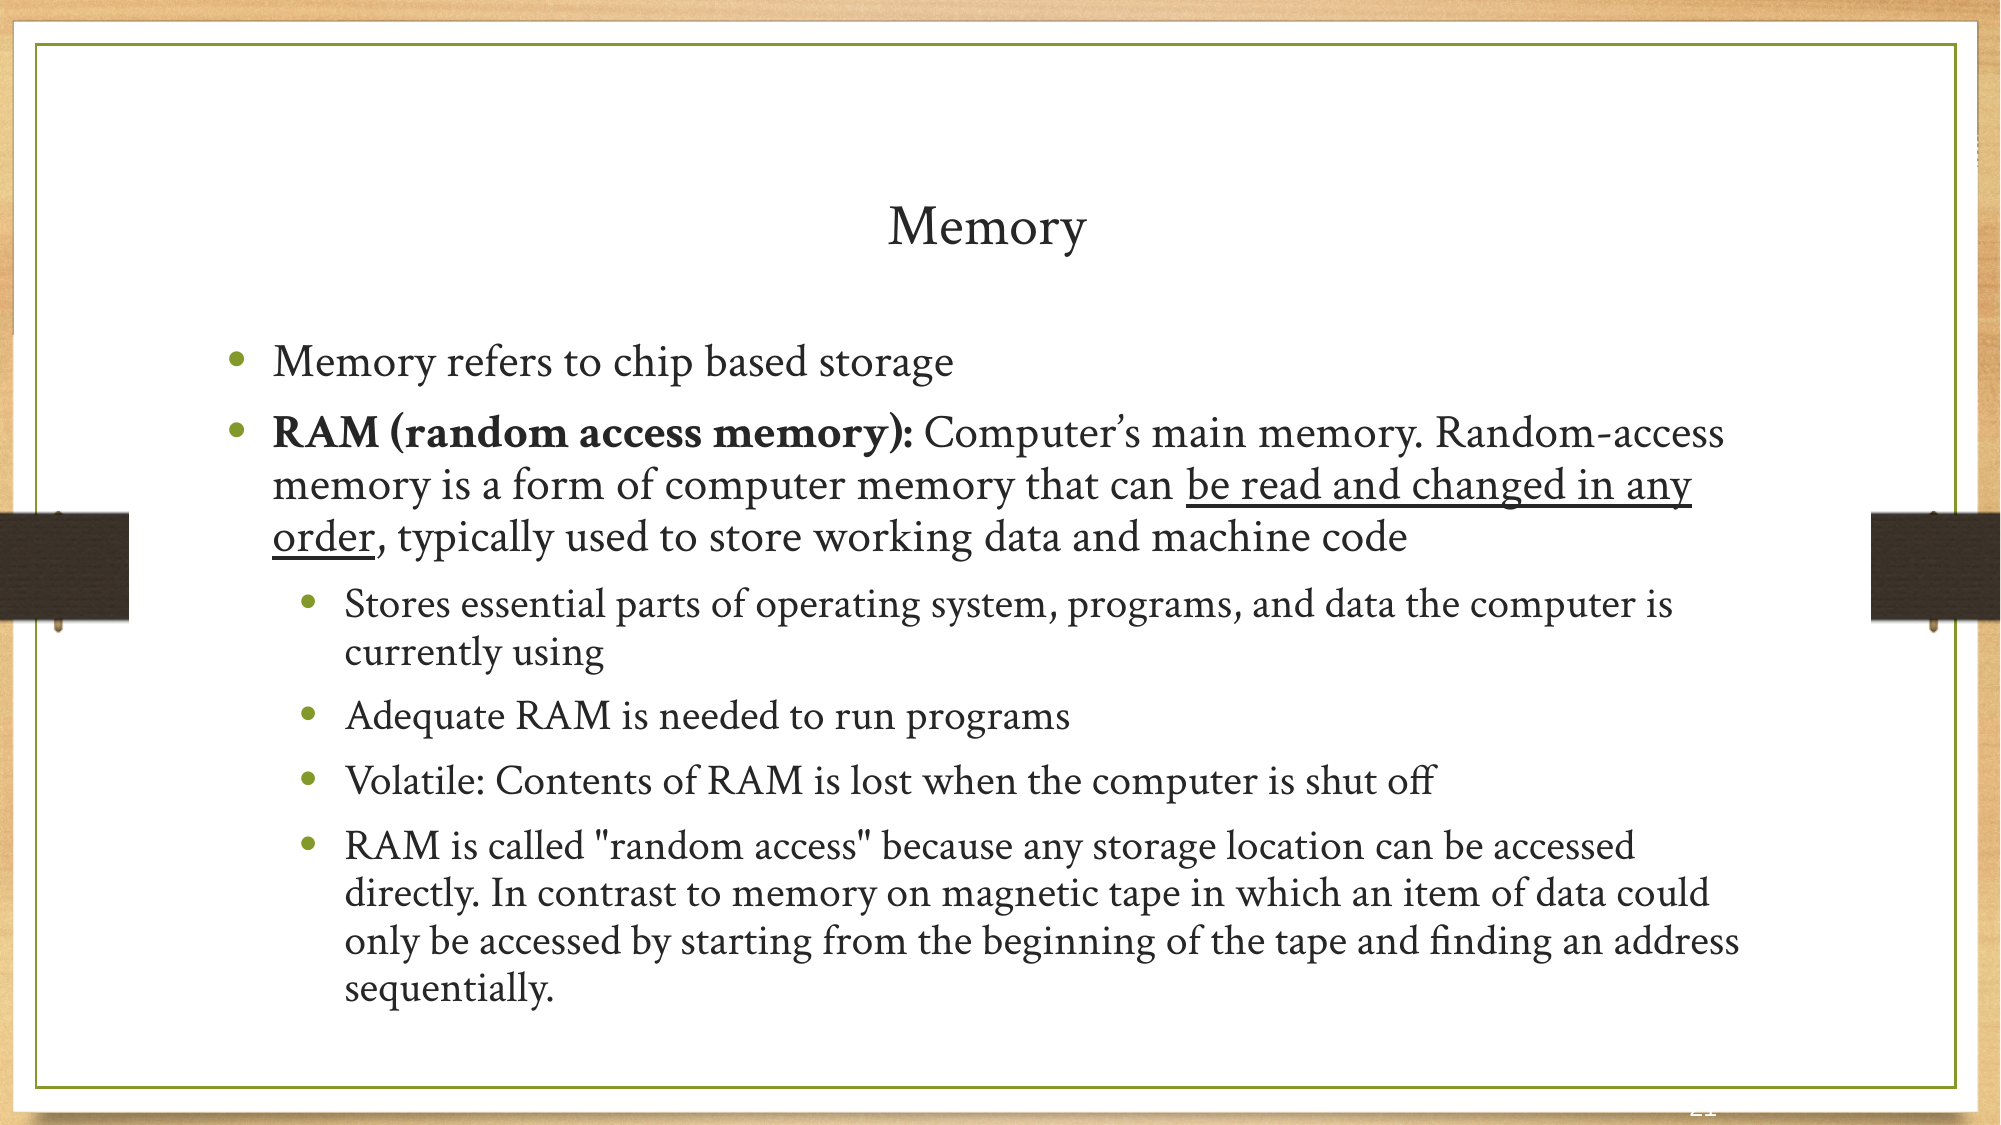

Memory
Memory refers to chip based storage
RAM (random access memory): Computer’s main memory. Random-access memory is a form of computer memory that can be read and changed in any order, typically used to store working data and machine code
Stores essential parts of operating system, programs, and data the computer is currently using
Adequate RAM is needed to run programs
Volatile: Contents of RAM is lost when the computer is shut off
RAM is called "random access" because any storage location can be accessed directly. In contrast to memory on magnetic tape in which an item of data could only be accessed by starting from the beginning of the tape and finding an address sequentially.
21